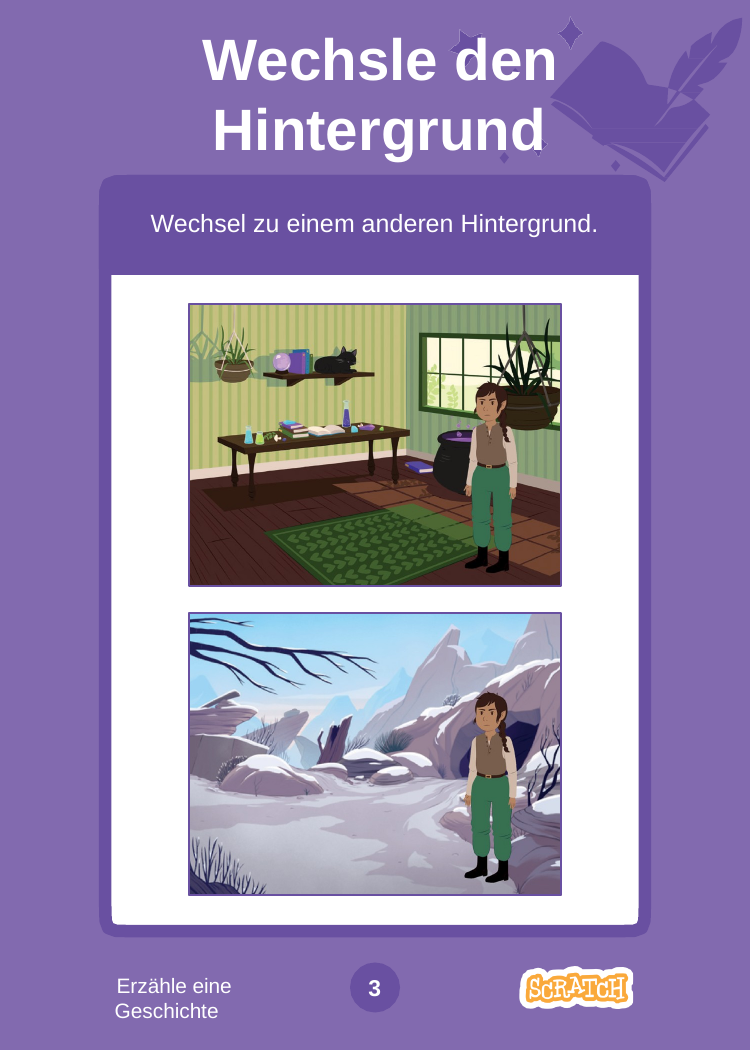

# Wechsle den Hintergrund

Wechsel zu einem anderen Hintergrund.

Erzähle eine Geschichte
3